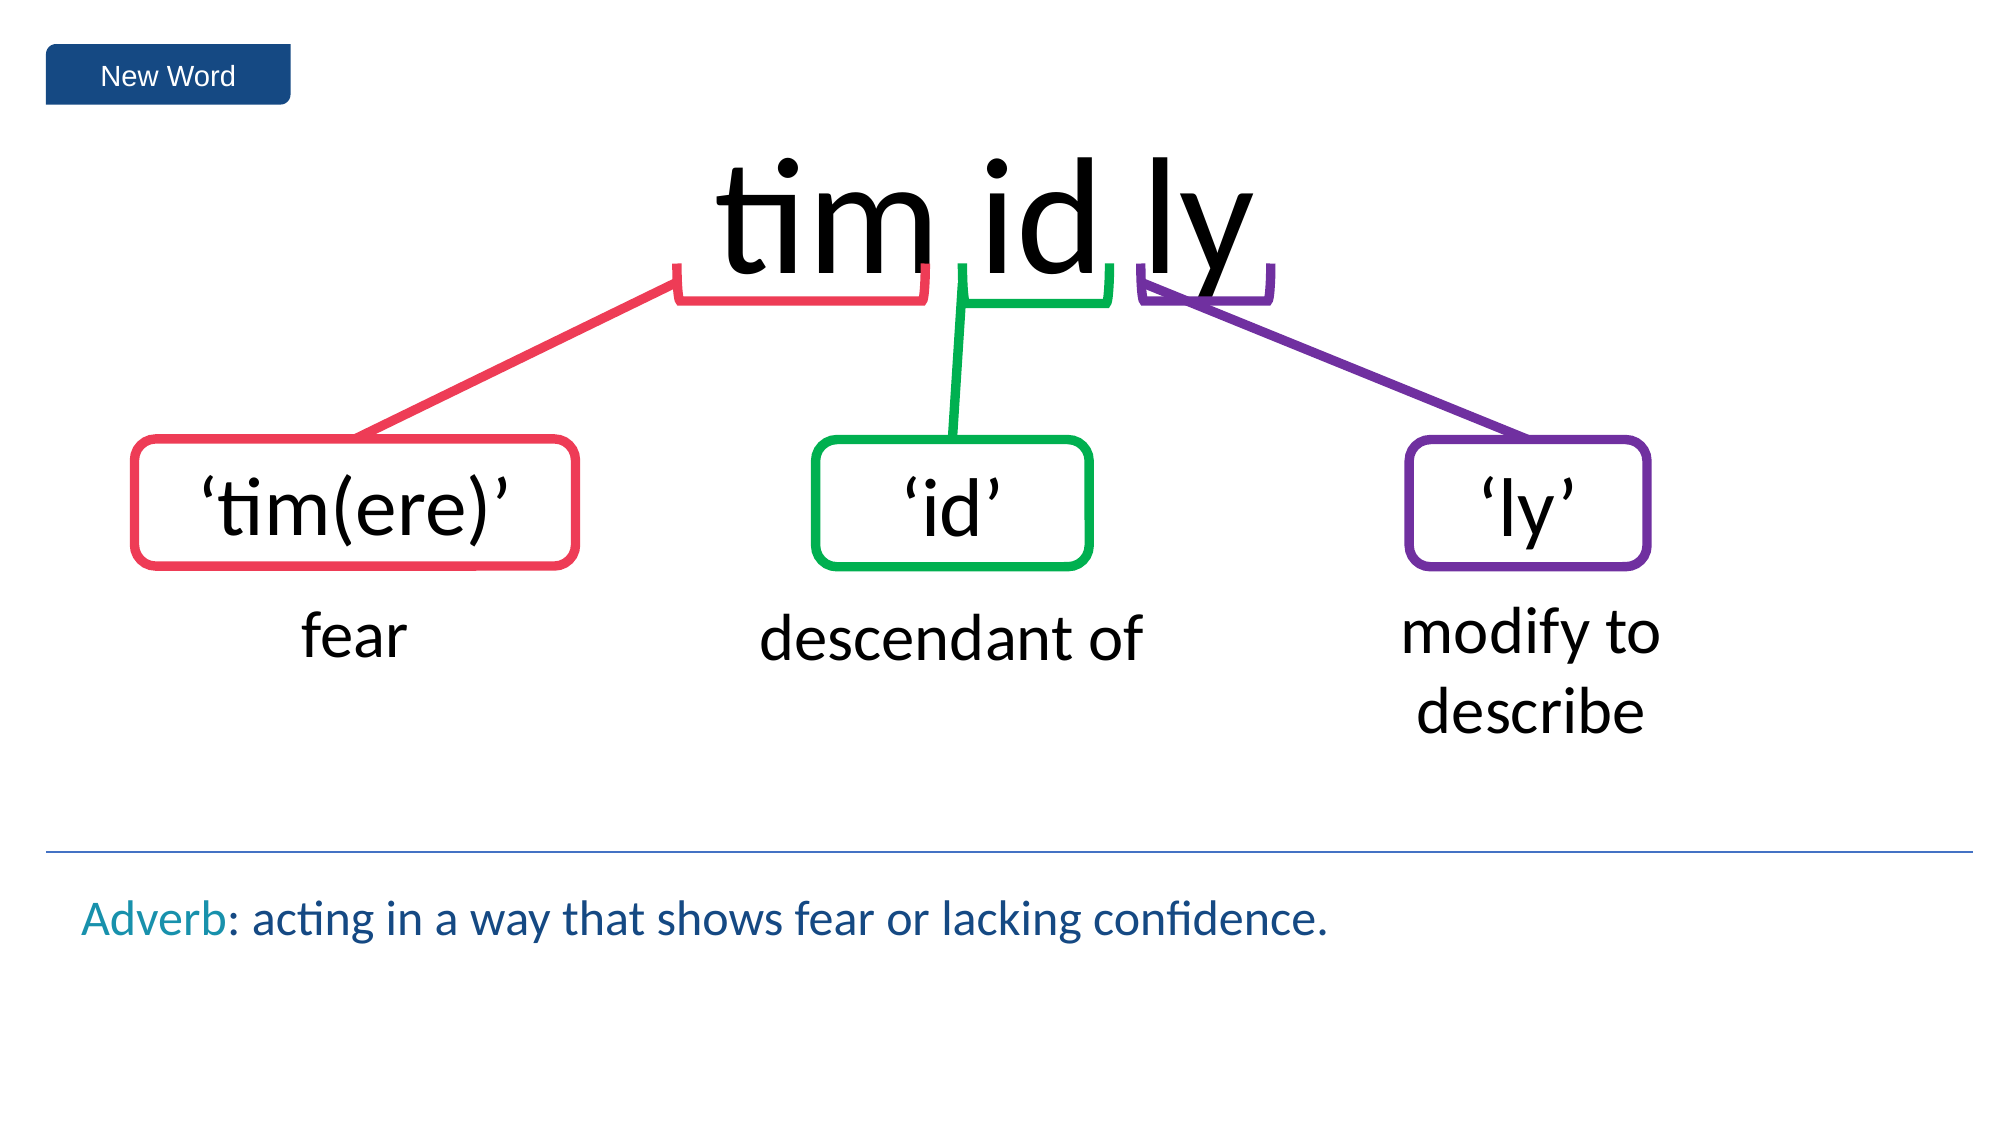

New Word
tim id ly

‘tim(ere)’
‘id’
‘ly’
modify to describe
fear
descendant of
Adverb: acting in a way that shows fear or lacking confidence.